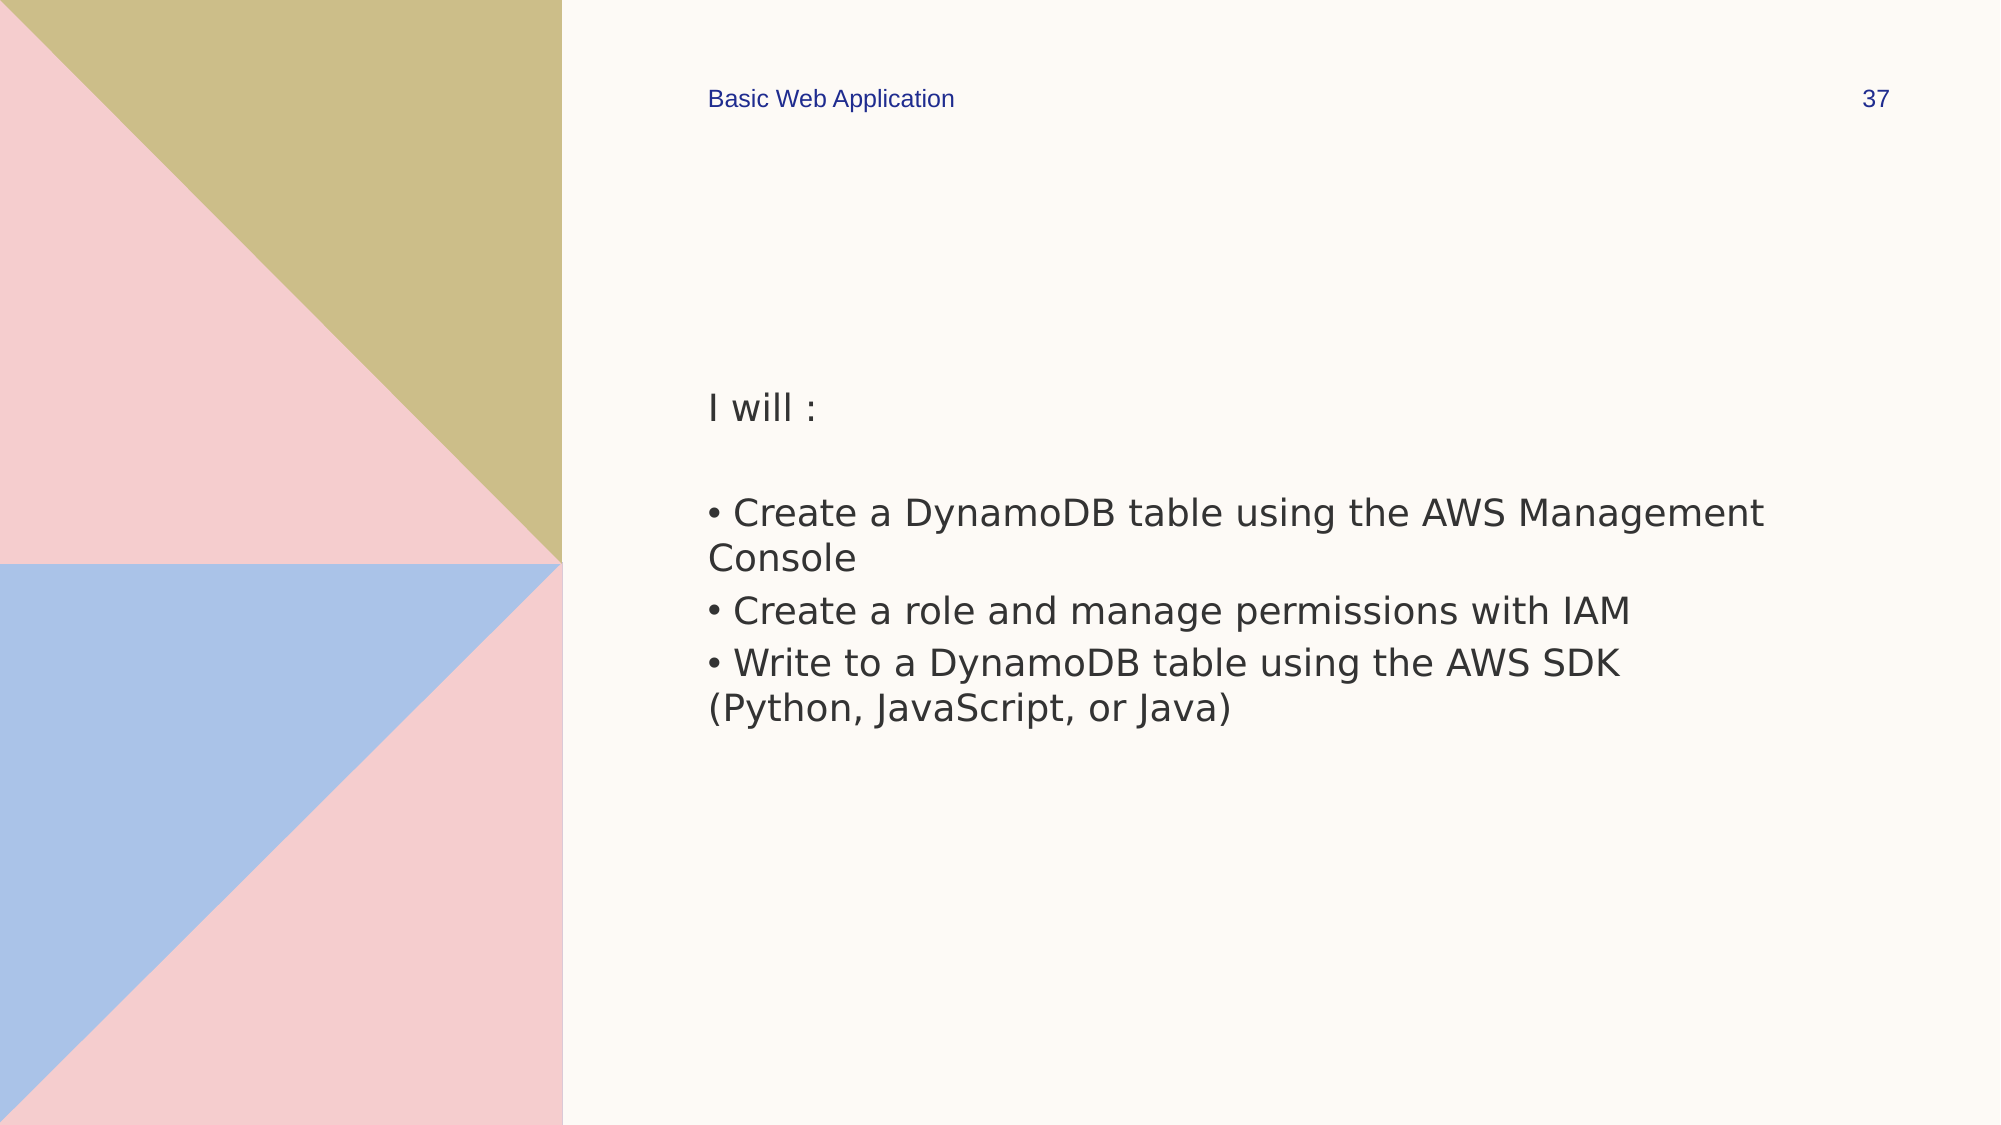

Basic Web Application
37
I will :

 Create a DynamoDB table using the AWS Management Console
 Create a role and manage permissions with IAM
 Write to a DynamoDB table using the AWS SDK (Python, JavaScript, or Java)